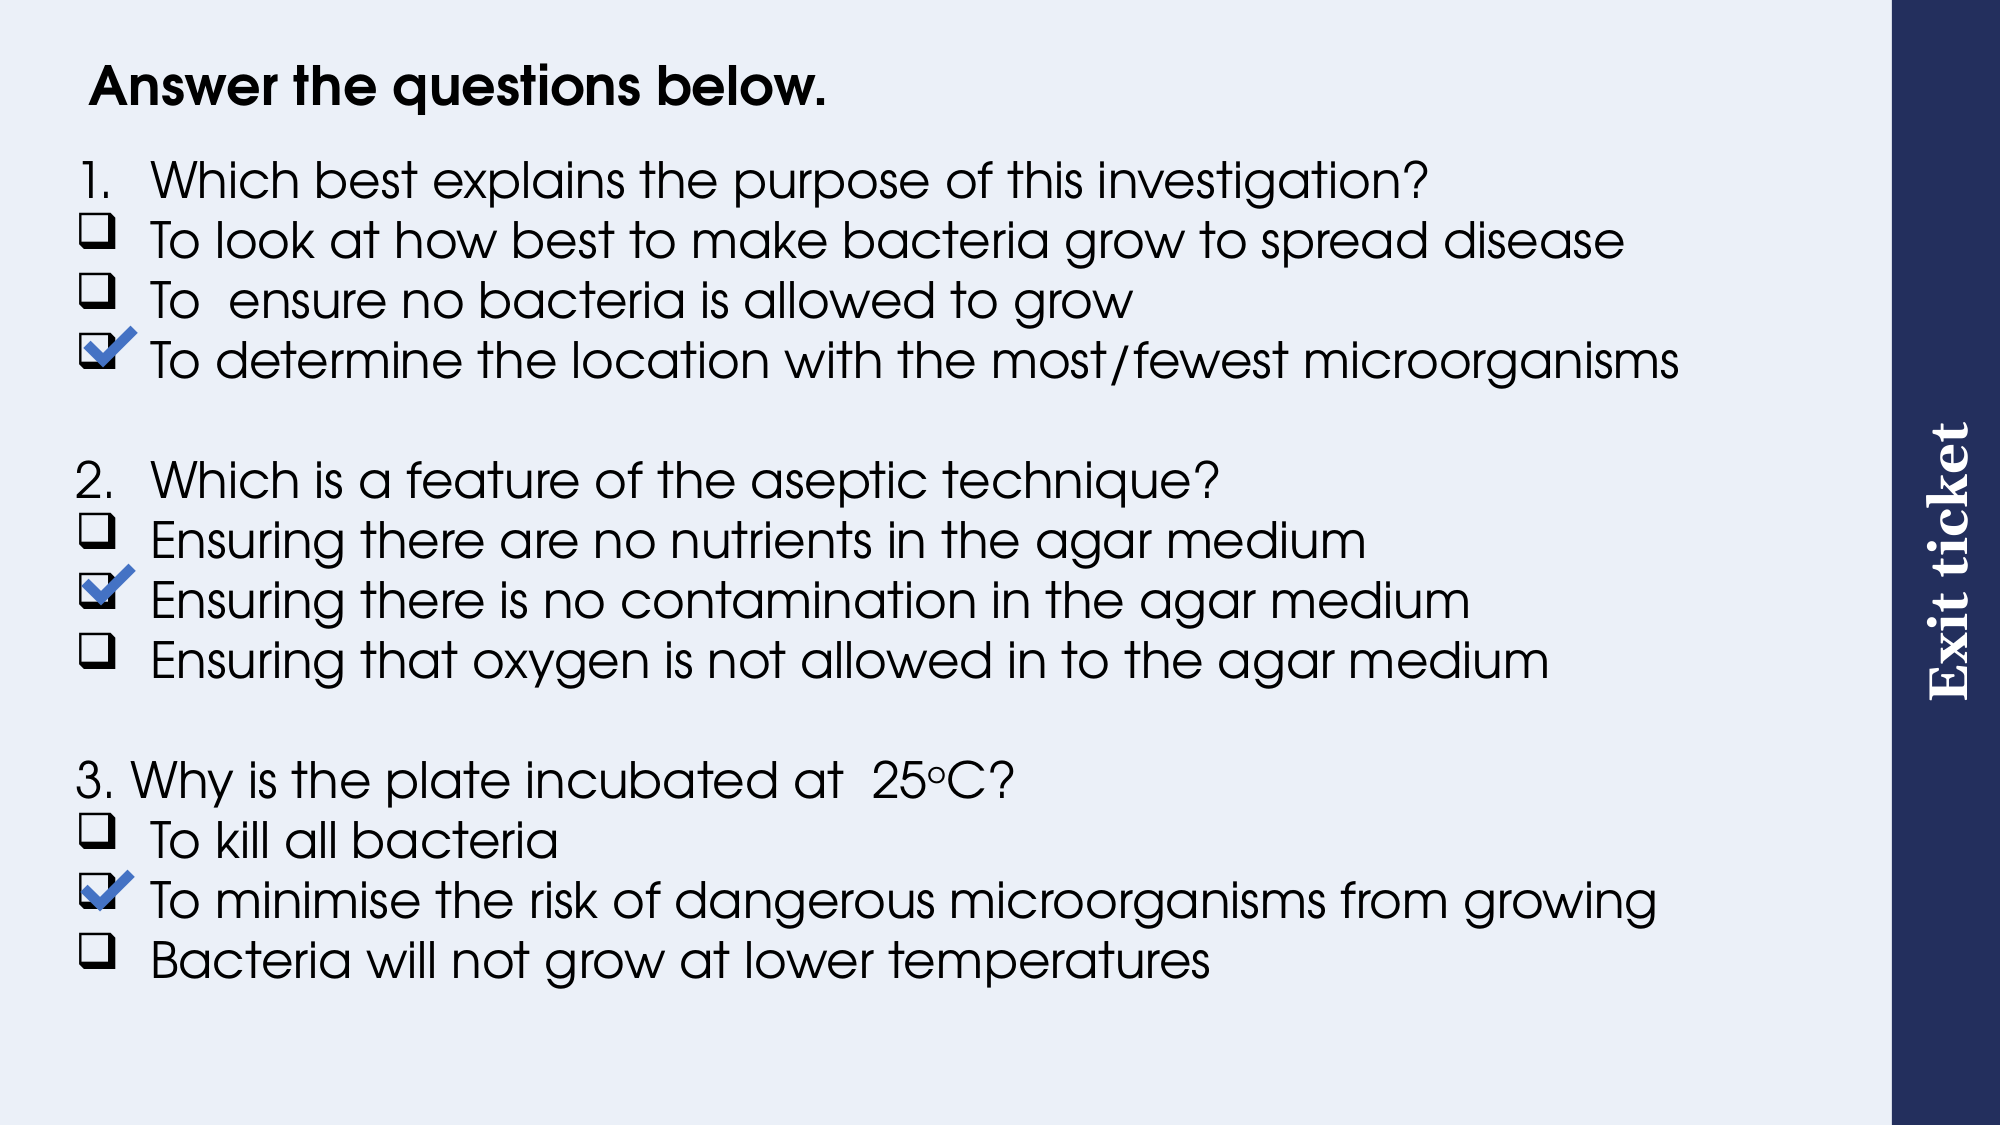

# Answer the questions below.
Which best explains the purpose of this investigation?
To look at how best to make bacteria grow to spread disease
To  ensure no bacteria is allowed to grow
To determine the location with the most/fewest microorganisms

2. 	Which is a feature of the aseptic technique?
Ensuring there are no nutrients in the agar medium
Ensuring there is no contamination in the agar medium
Ensuring that oxygen is not allowed in to the agar medium

3. Why is the plate incubated at  25oC?
To kill all bacteria
To minimise the risk of dangerous microorganisms from growing
Bacteria will not grow at lower temperatures

✓
✓
✓